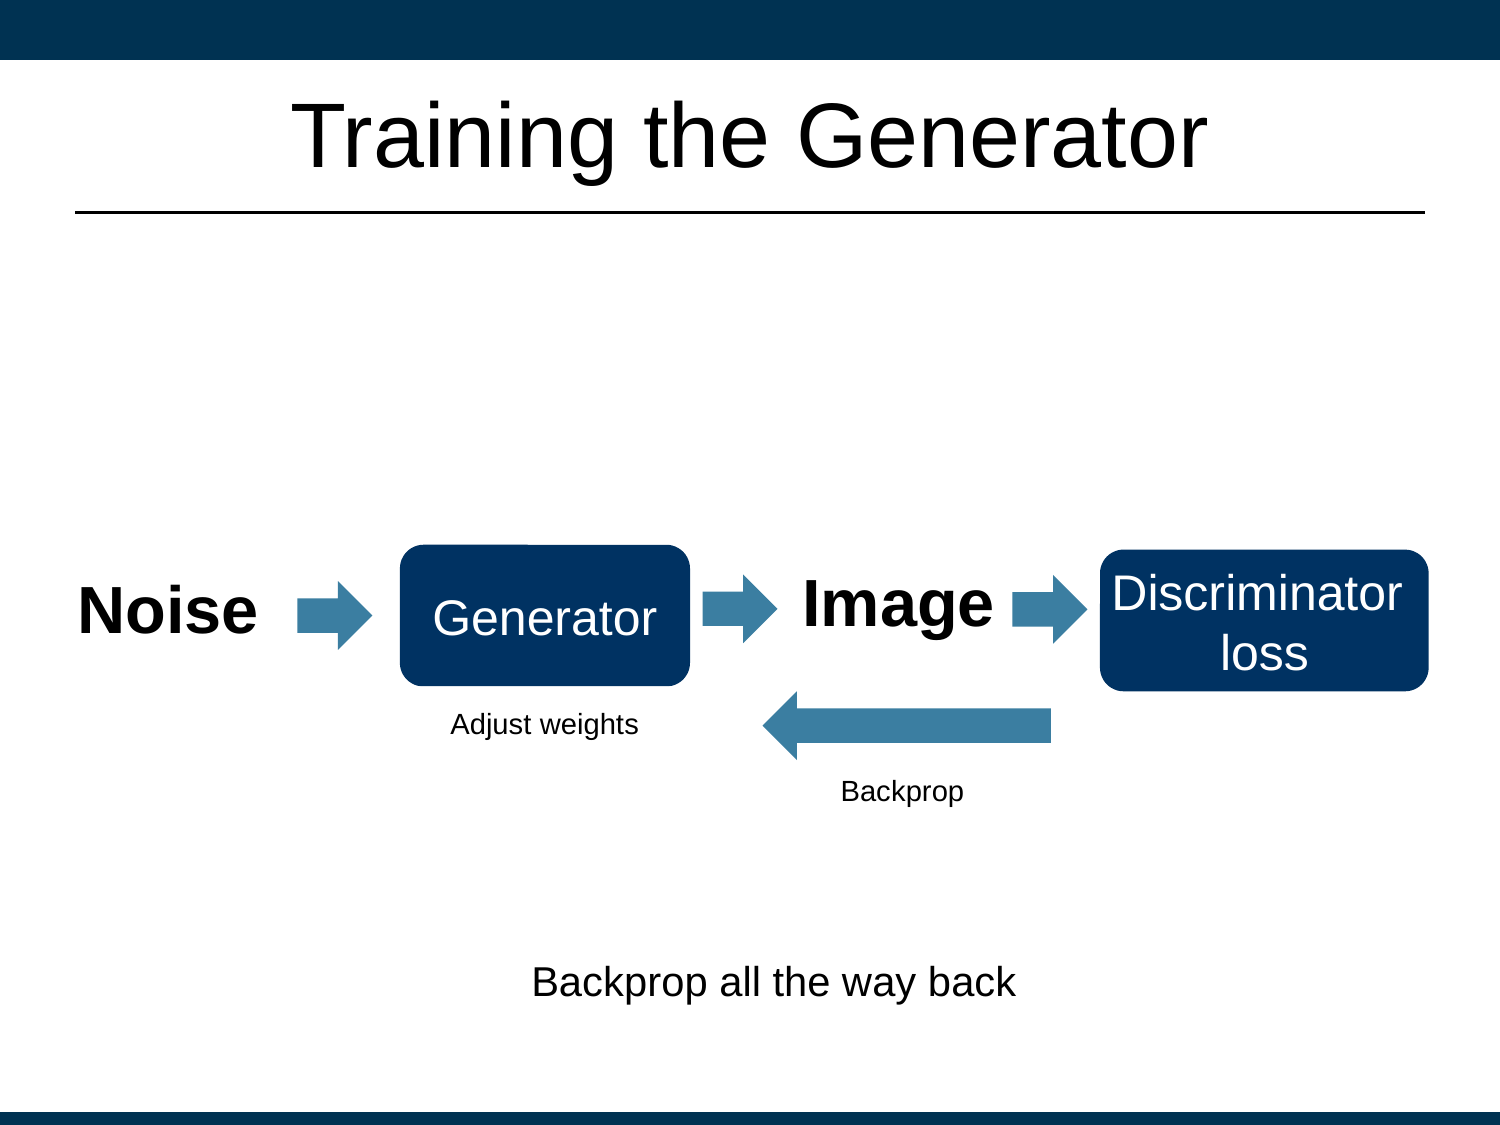

# Training the Generator
Generator
Discriminator
loss
Image
Noise

Adjust weights

Backprop
Backprop all the way back